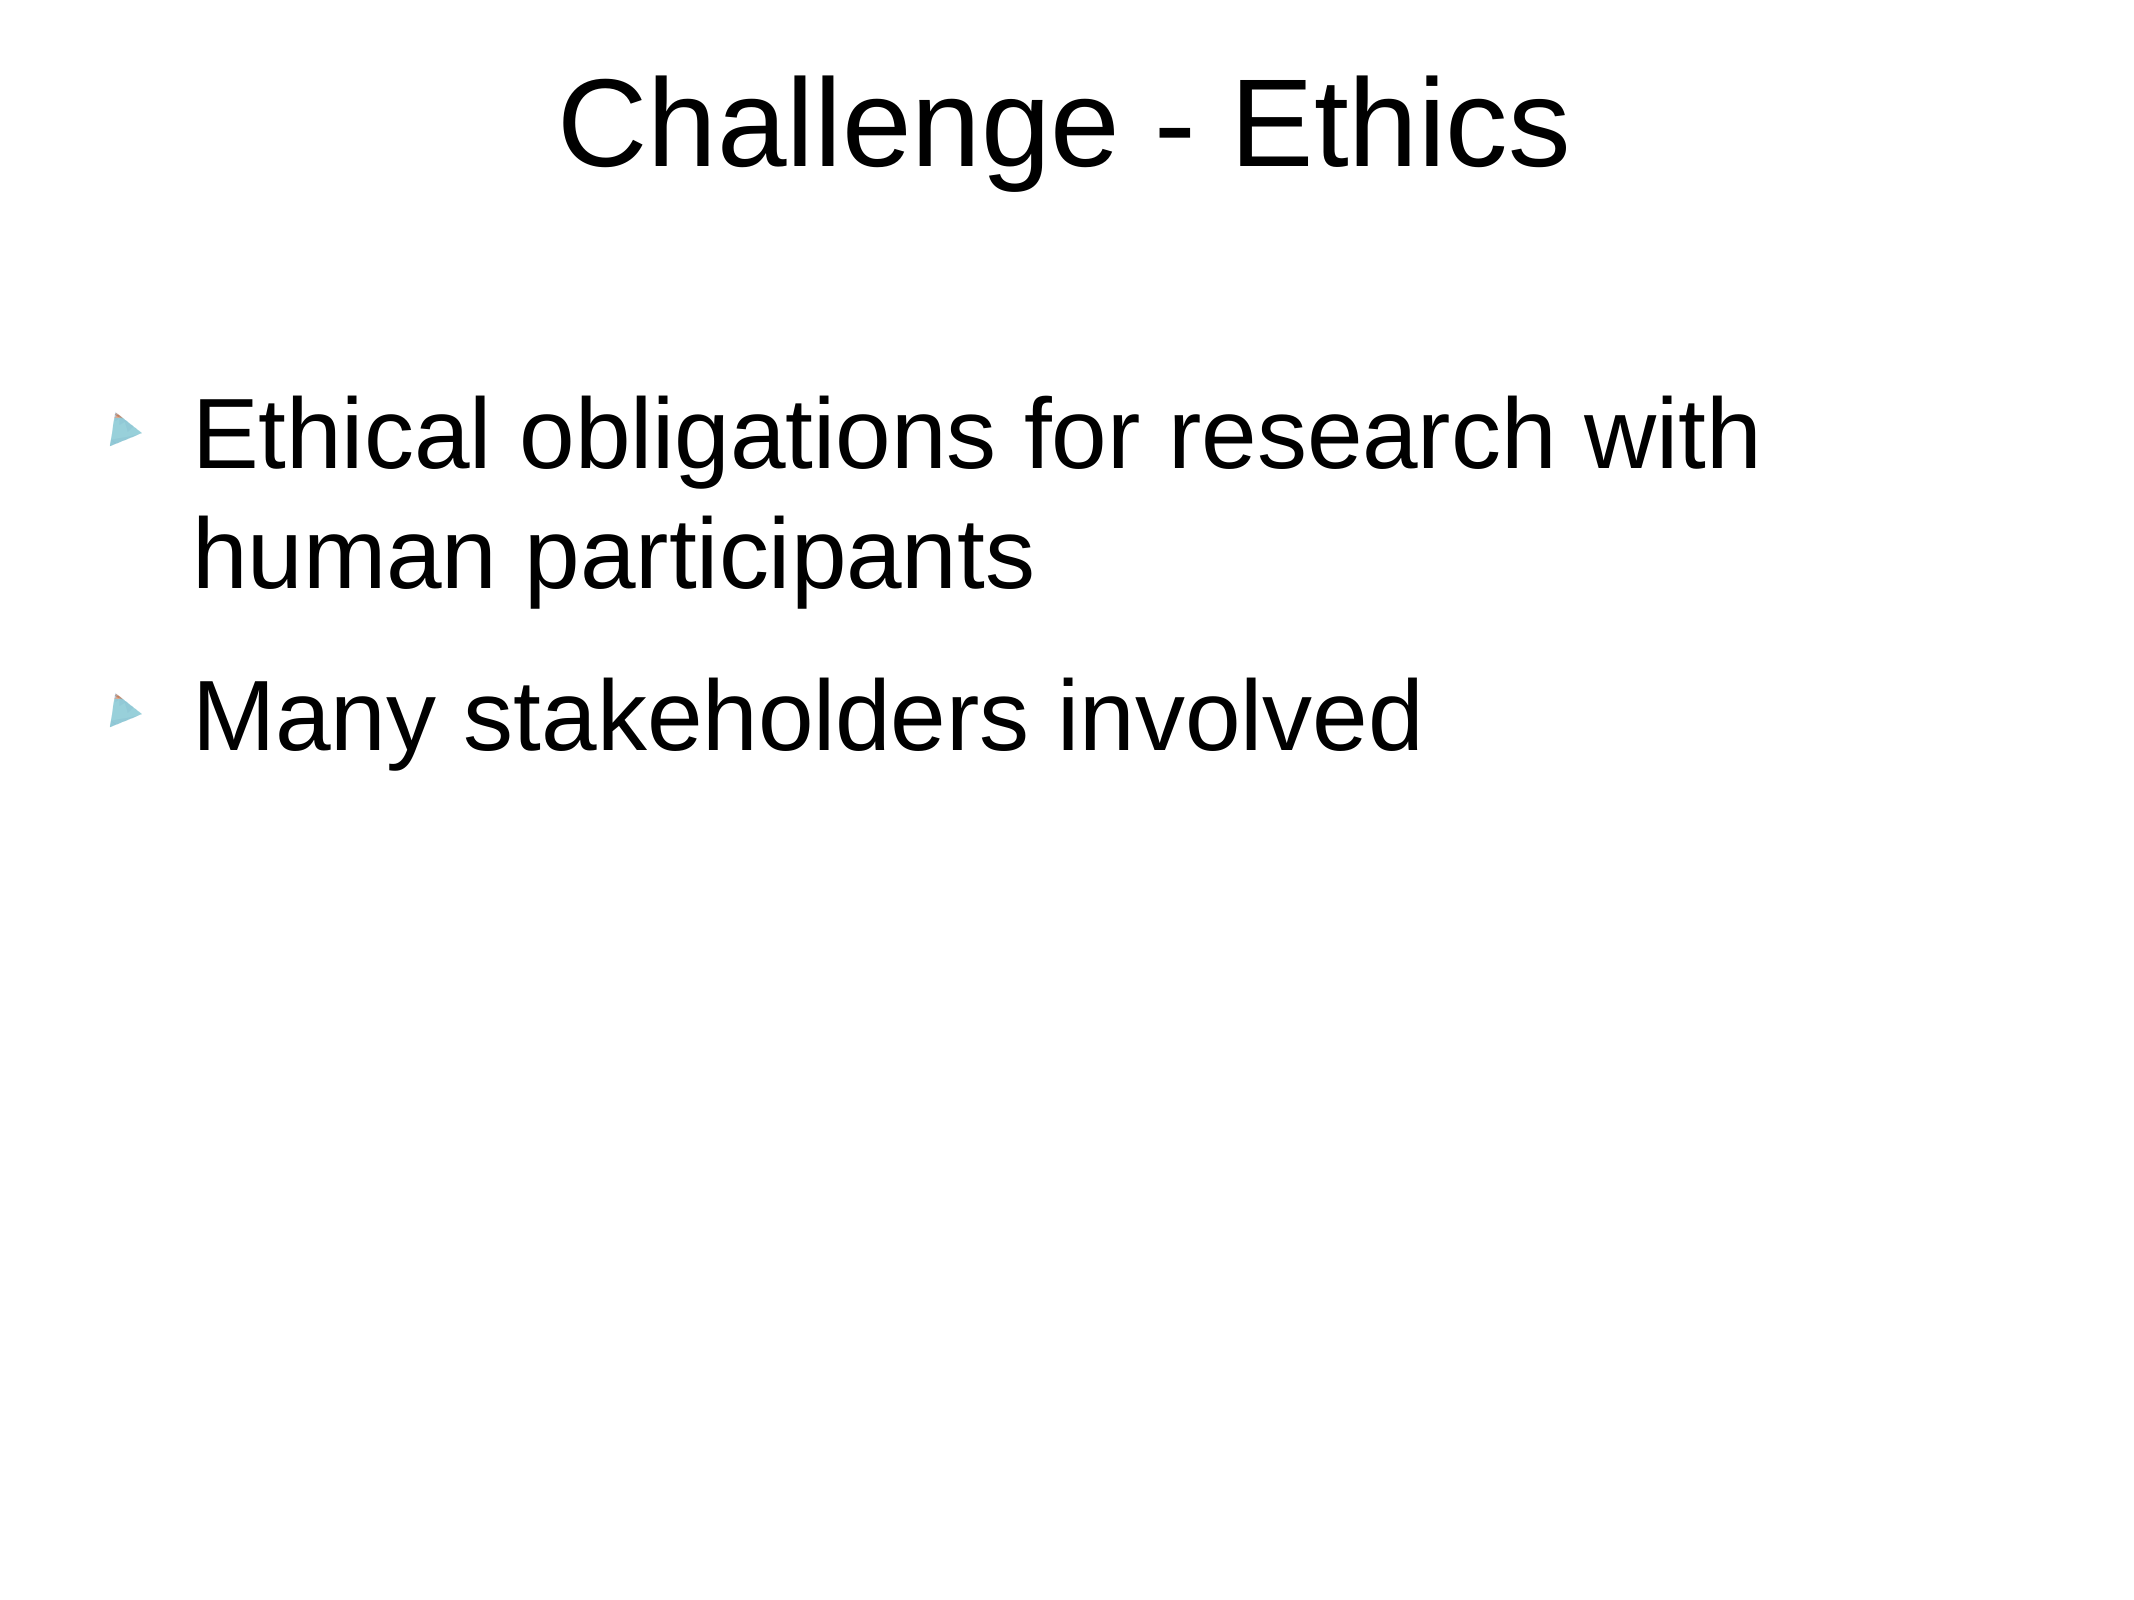

# Challenge - Ethics
Ethical obligations for research with human participants
Many stakeholders involved